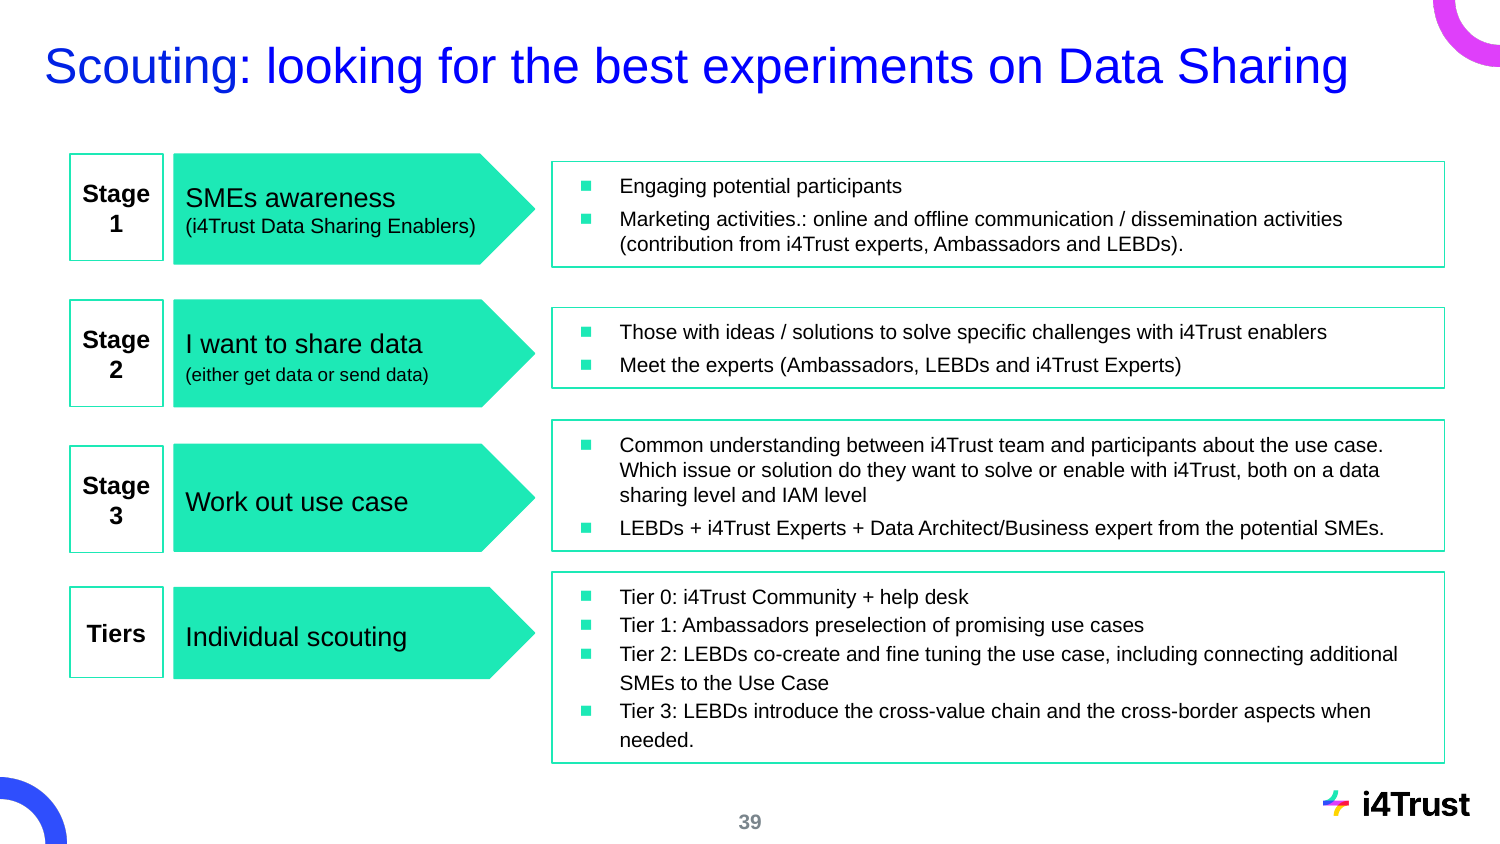

# Scouting: looking for the best experiments on Data Sharing
Stage
1
SMEs awareness
(i4Trust Data Sharing Enablers)
Engaging potential participants
Marketing activities.: online and offline communication / dissemination activities (contribution from i4Trust experts, Ambassadors and LEBDs).
Stage
2
I want to share data
(either get data or send data)
Those with ideas / solutions to solve specific challenges with i4Trust enablers
Meet the experts (Ambassadors, LEBDs and i4Trust Experts)
Common understanding between i4Trust team and participants about the use case. Which issue or solution do they want to solve or enable with i4Trust, both on a data sharing level and IAM level
LEBDs + i4Trust Experts + Data Architect/Business expert from the potential SMEs.
Work out use case
Stage
3
Tier 0: i4Trust Community + help desk
Tier 1: Ambassadors preselection of promising use cases
Tier 2: LEBDs co-create and fine tuning the use case, including connecting additional SMEs to the Use Case
Tier 3: LEBDs introduce the cross-value chain and the cross-border aspects when needed.
Tiers
Individual scouting
39